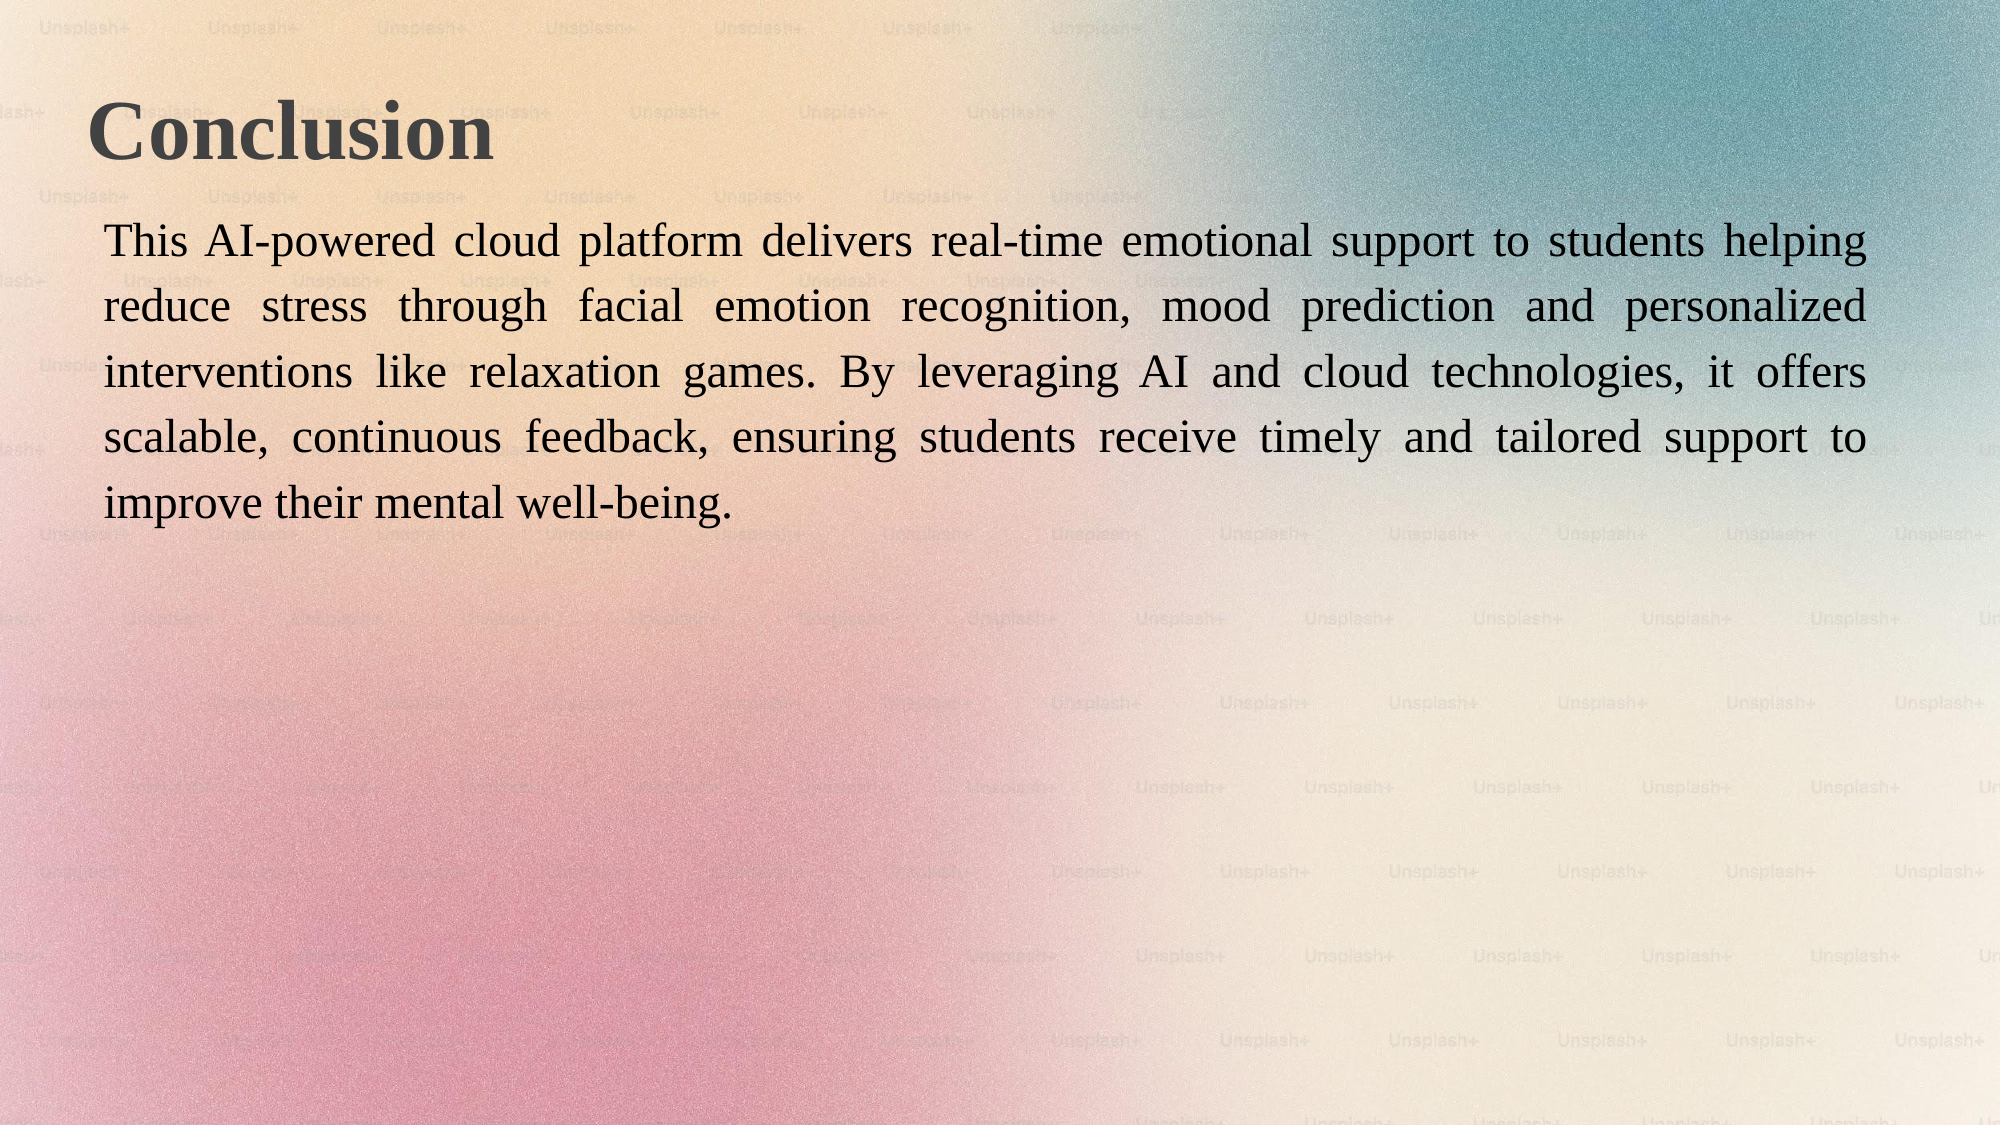

# Conclusion
This AI-powered cloud platform delivers real-time emotional support to students helping reduce  stress  through  facial  emotion  recognition,  mood  prediction  and  personalized interventions like relaxation games. By leveraging AI and cloud technologies, it offers scalable, continuous feedback, ensuring students receive timely and tailored support to improve their mental well-being.